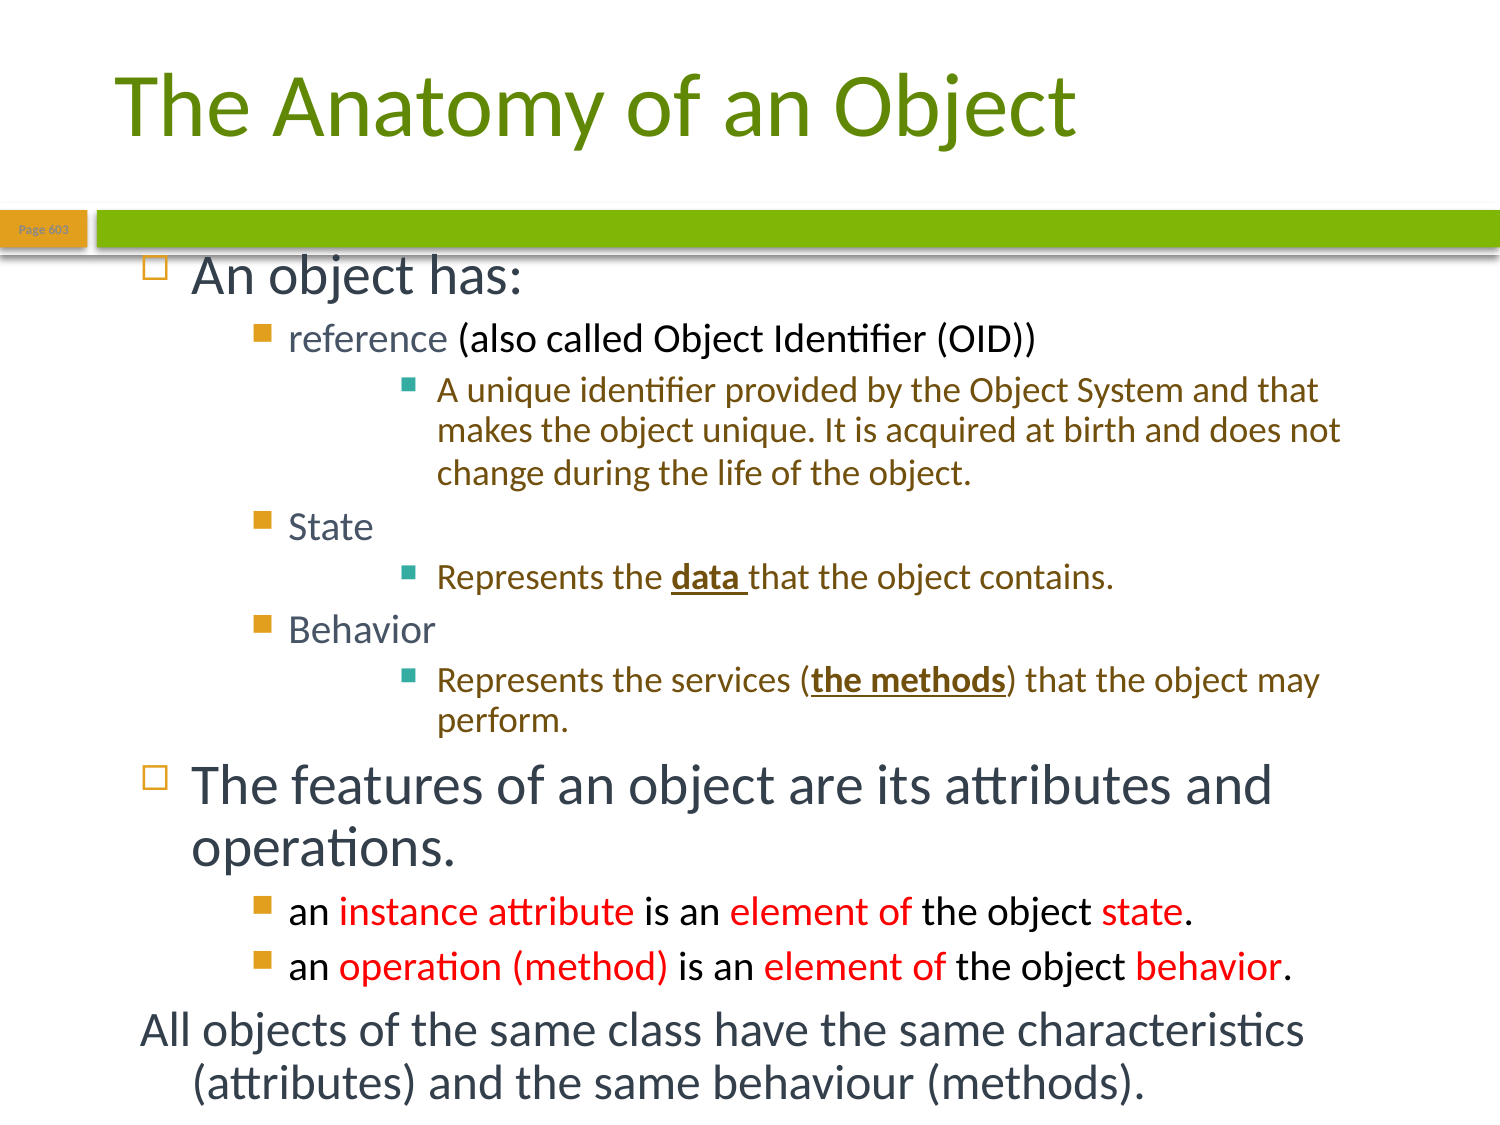

# The Anatomy of an Object
Page 603
An object has:
reference (also called Object Identifier (OID))
A unique identifier provided by the Object System and that makes the object unique. It is acquired at birth and does not change during the life of the object.
State
Represents the data that the object contains.
Behavior
Represents the services (the methods) that the object may perform.
The features of an object are its attributes and operations.
an instance attribute is an element of the object state.
an operation (method) is an element of the object behavior.
All objects of the same class have the same characteristics (attributes) and the same behaviour (methods).